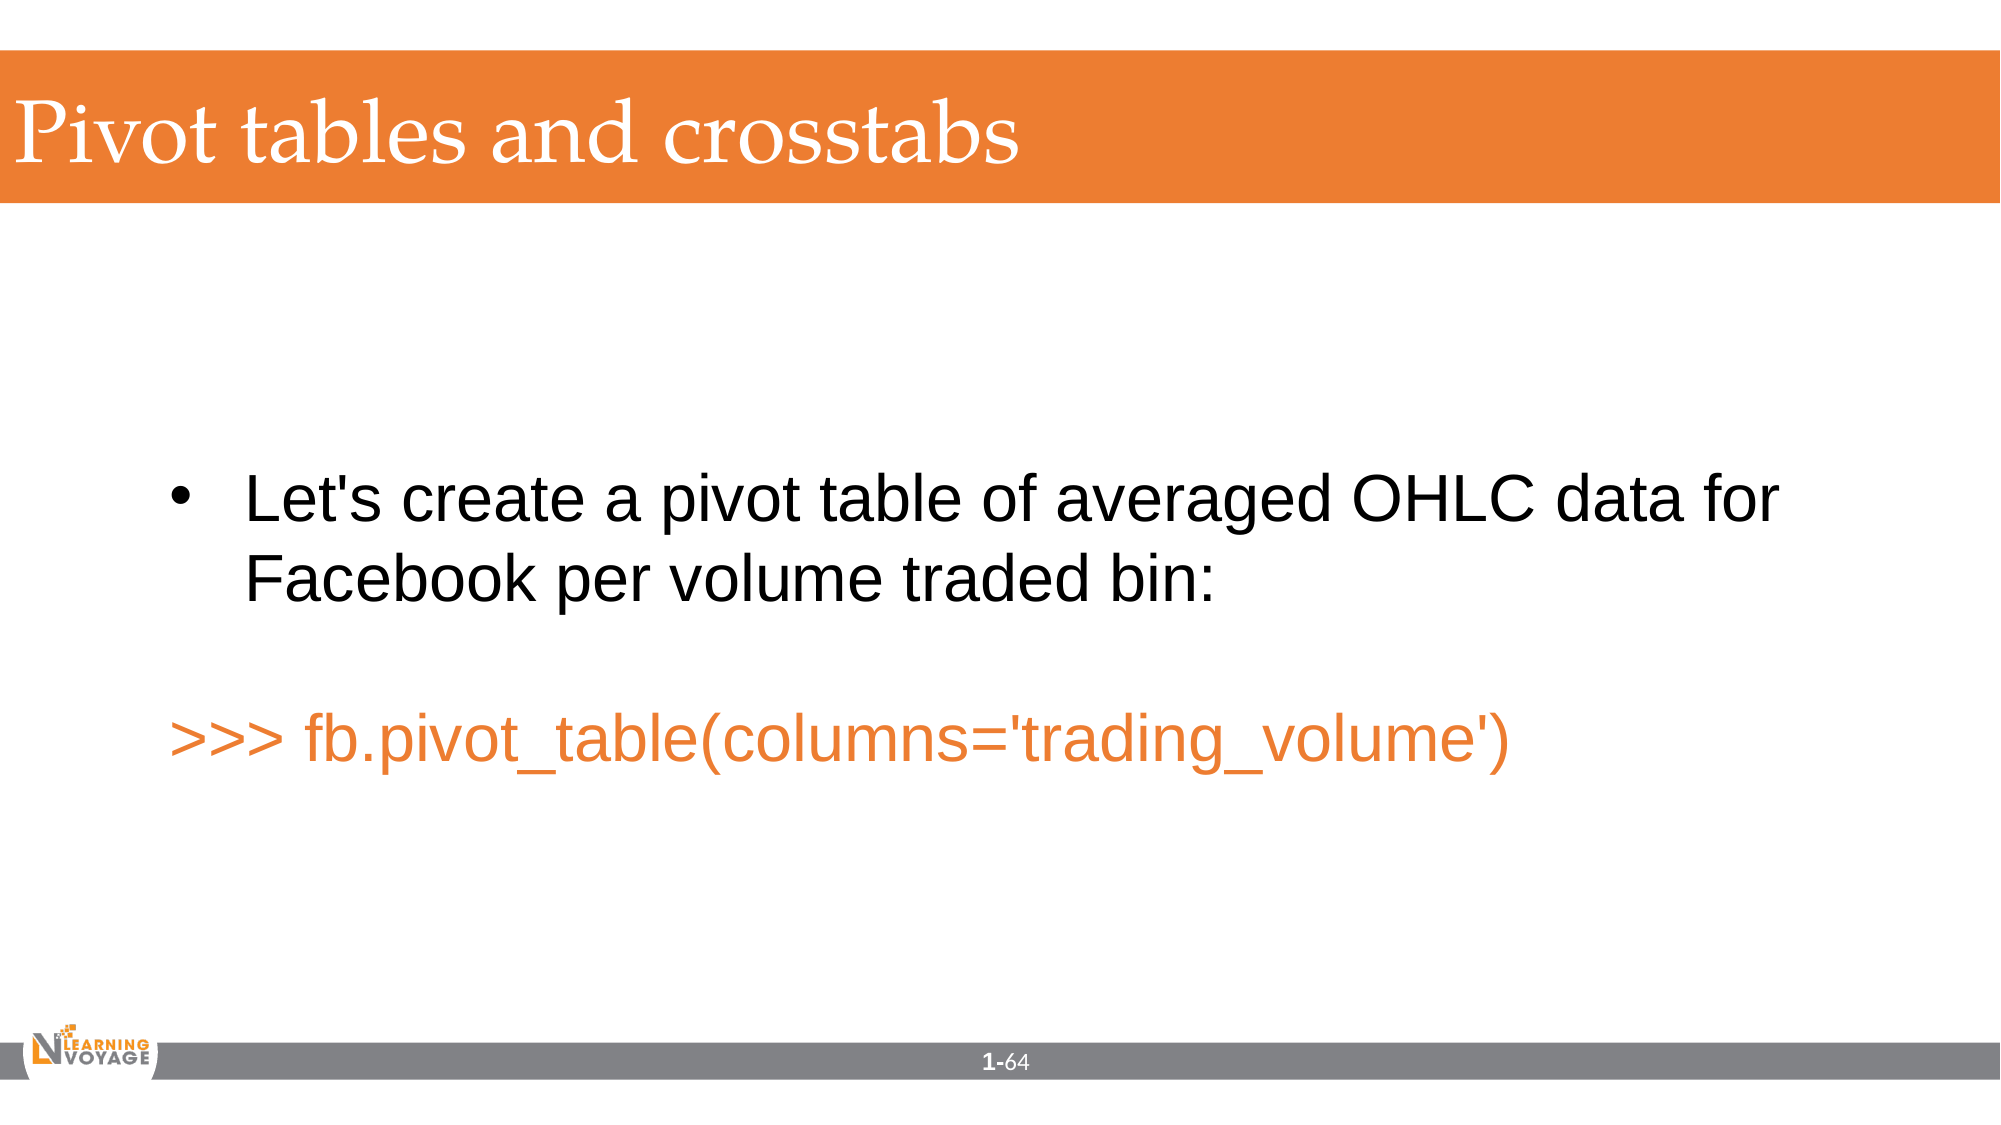

Pivot tables and crosstabs
Let's create a pivot table of averaged OHLC data for Facebook per volume traded bin:

>>> fb.pivot_table(columns='trading_volume')
1-64